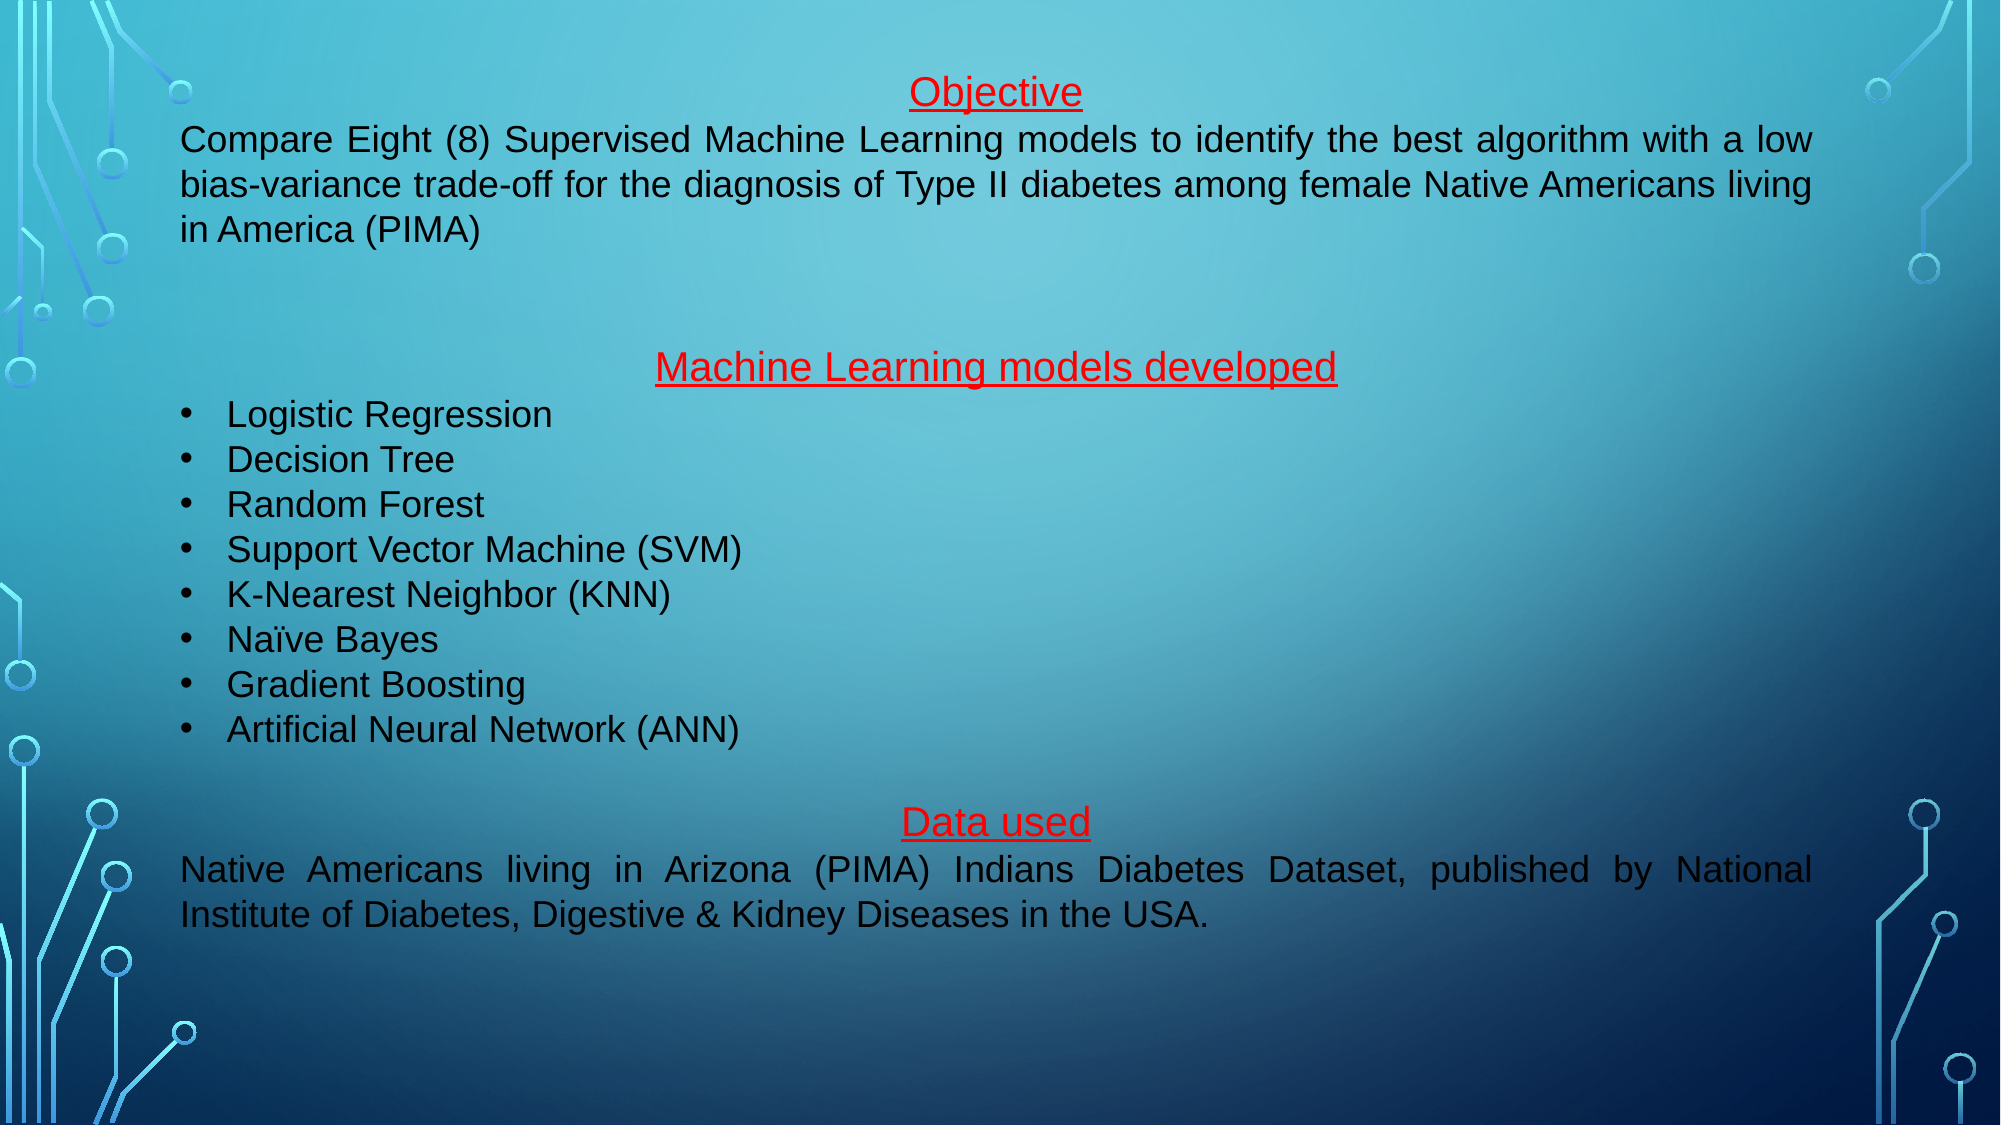

Objective
Compare Eight (8) Supervised Machine Learning models to identify the best algorithm with a low bias-variance trade-off for the diagnosis of Type II diabetes among female Native Americans living in America (PIMA)

Machine Learning models developed
Logistic Regression
Decision Tree
Random Forest
Support Vector Machine (SVM)
K-Nearest Neighbor (KNN)
Naïve Bayes
Gradient Boosting
Artificial Neural Network (ANN)

Data used
Native Americans living in Arizona (PIMA) Indians Diabetes Dataset, published by National Institute of Diabetes, Digestive & Kidney Diseases in the USA.